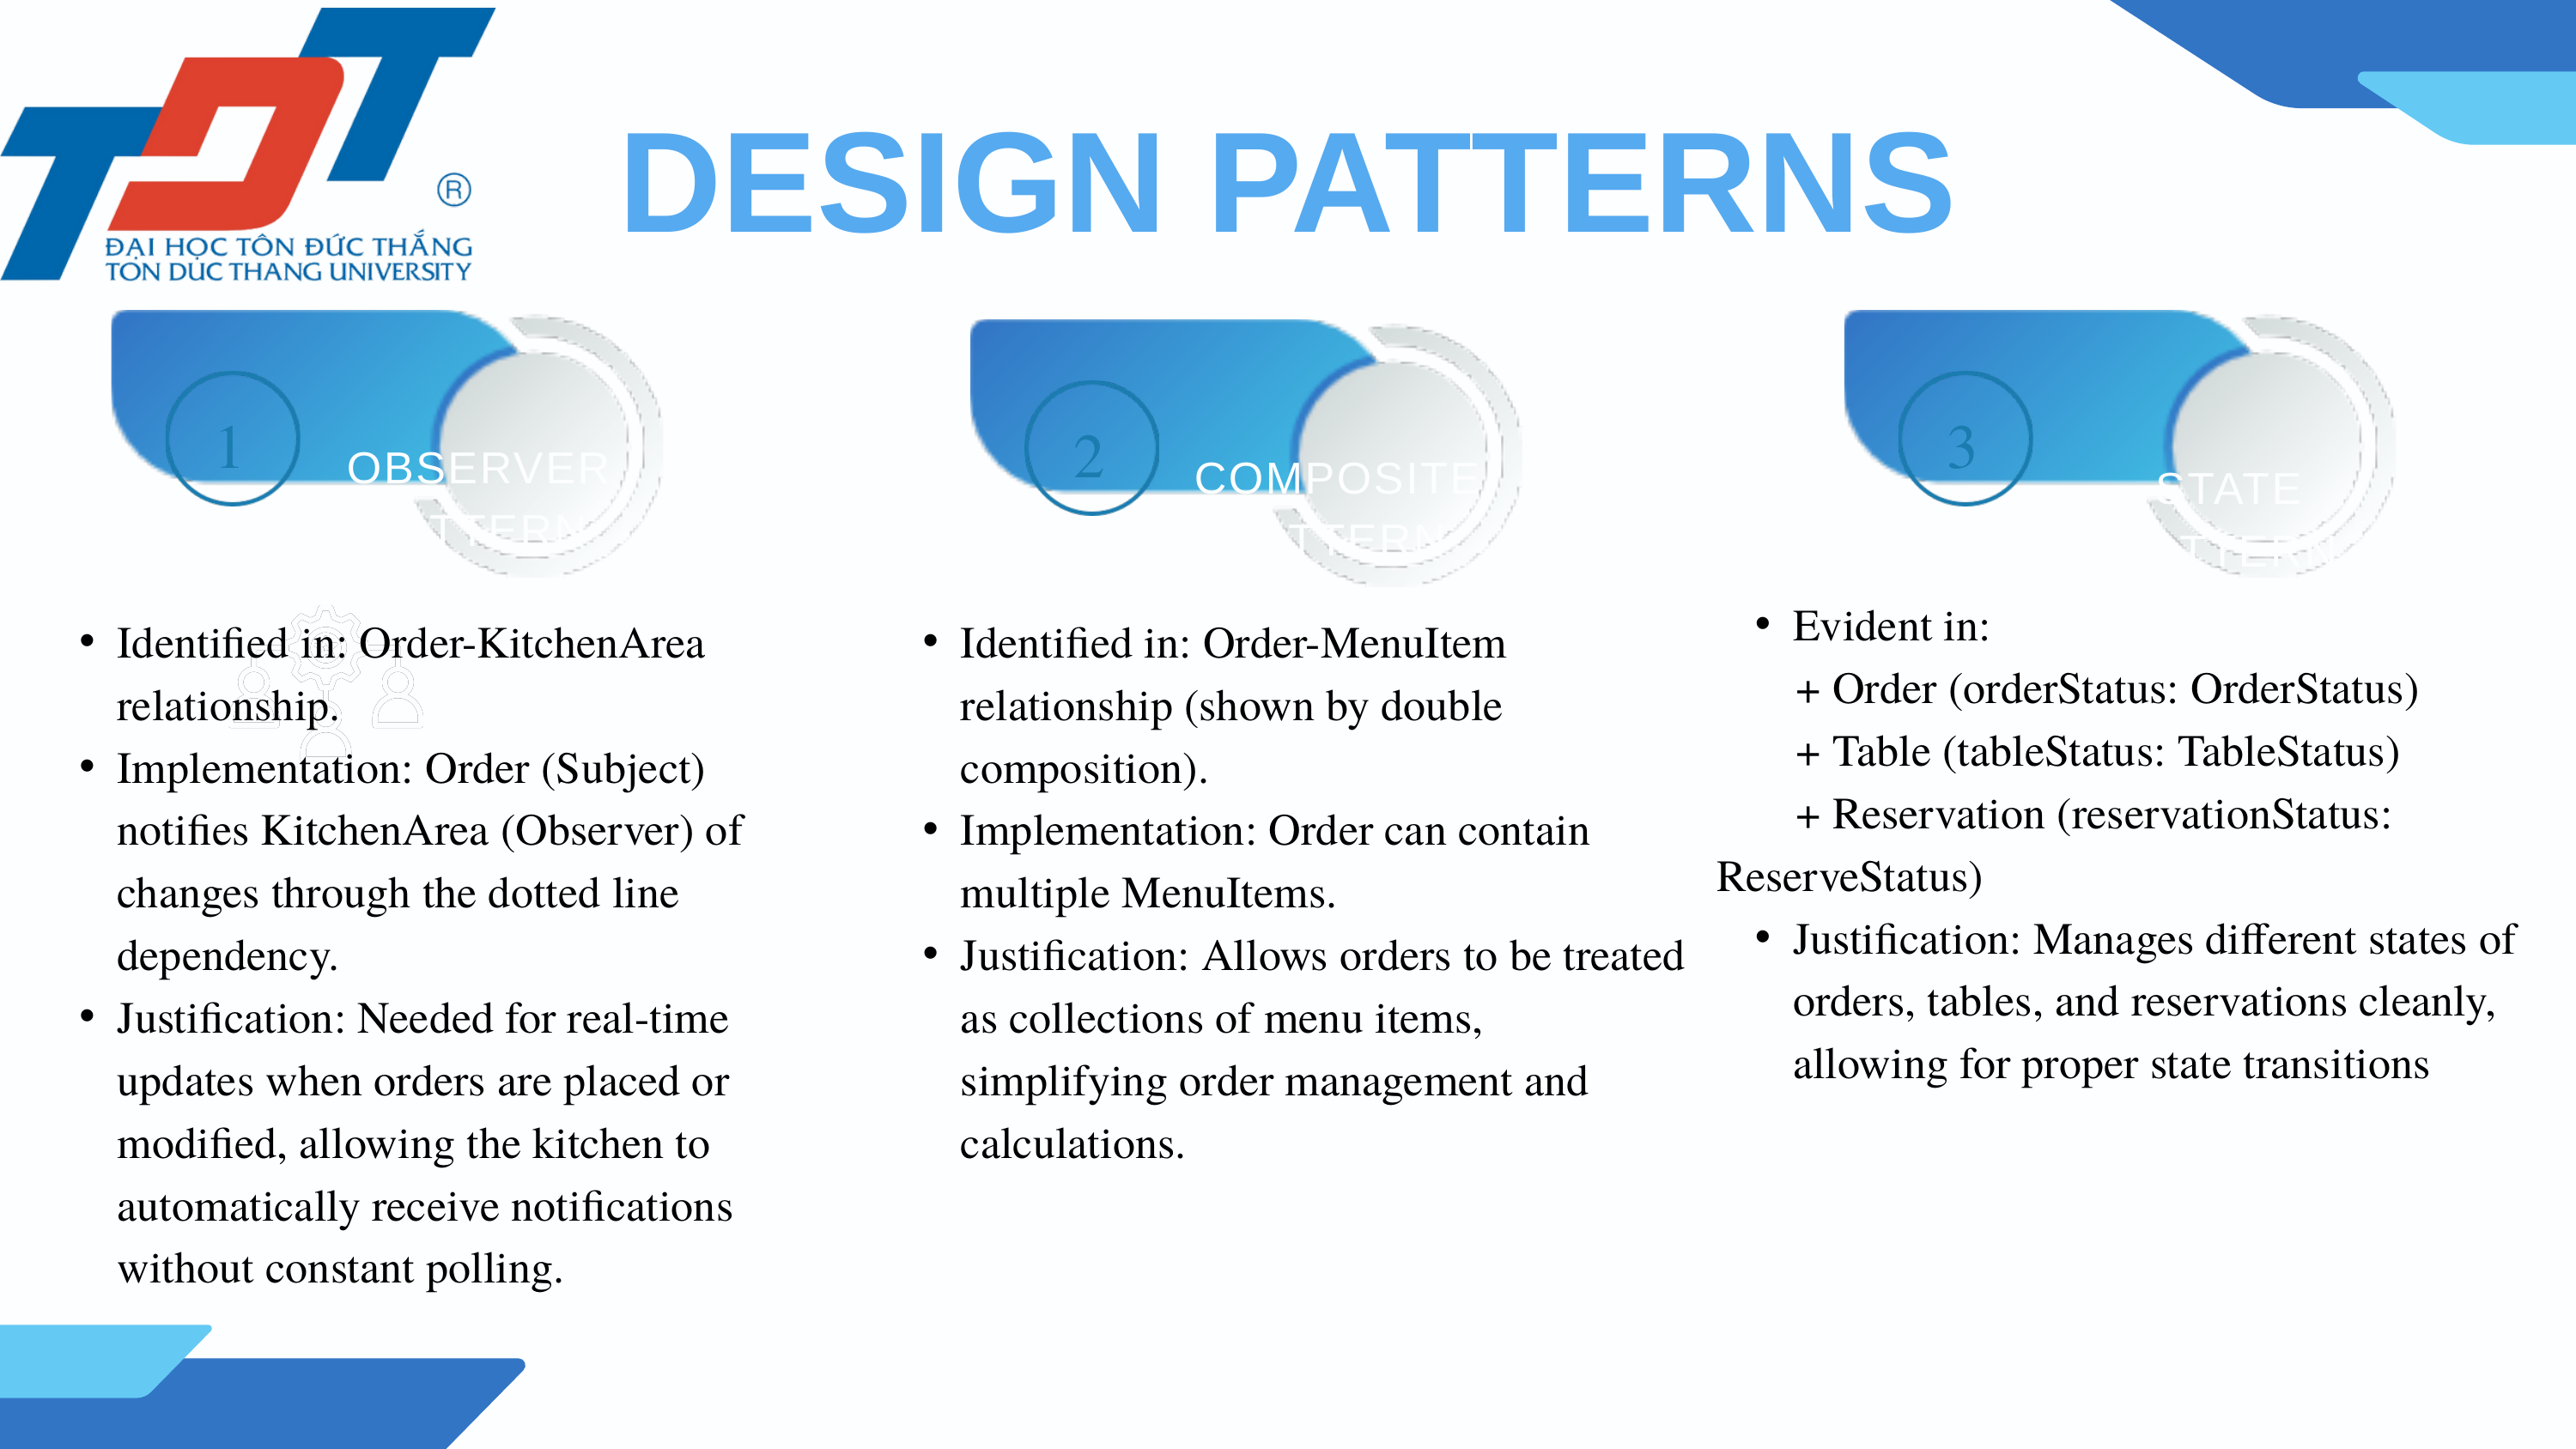

DESIGN PATTERNS

1
3
2
OBSERVER PATTERN
COMPOSITE PATTERN
STATE PATTERN

Evident in:
       + Order (orderStatus: OrderStatus)
       + Table (tableStatus: TableStatus)
       + Reservation (reservationStatus:    ReserveStatus)
Justification: Manages different states of orders, tables, and reservations cleanly, allowing for proper state transitions

Identified in: Order-KitchenArea relationship.
Implementation: Order (Subject) notifies KitchenArea (Observer) of changes through the dotted line dependency.
Justification: Needed for real-time updates when orders are placed or modified, allowing the kitchen to automatically receive notifications without constant polling.

Identified in: Order-MenuItem relationship (shown by double composition).
Implementation: Order can contain multiple MenuItems.
Justification: Allows orders to be treated as collections of menu items, simplifying order management and calculations.